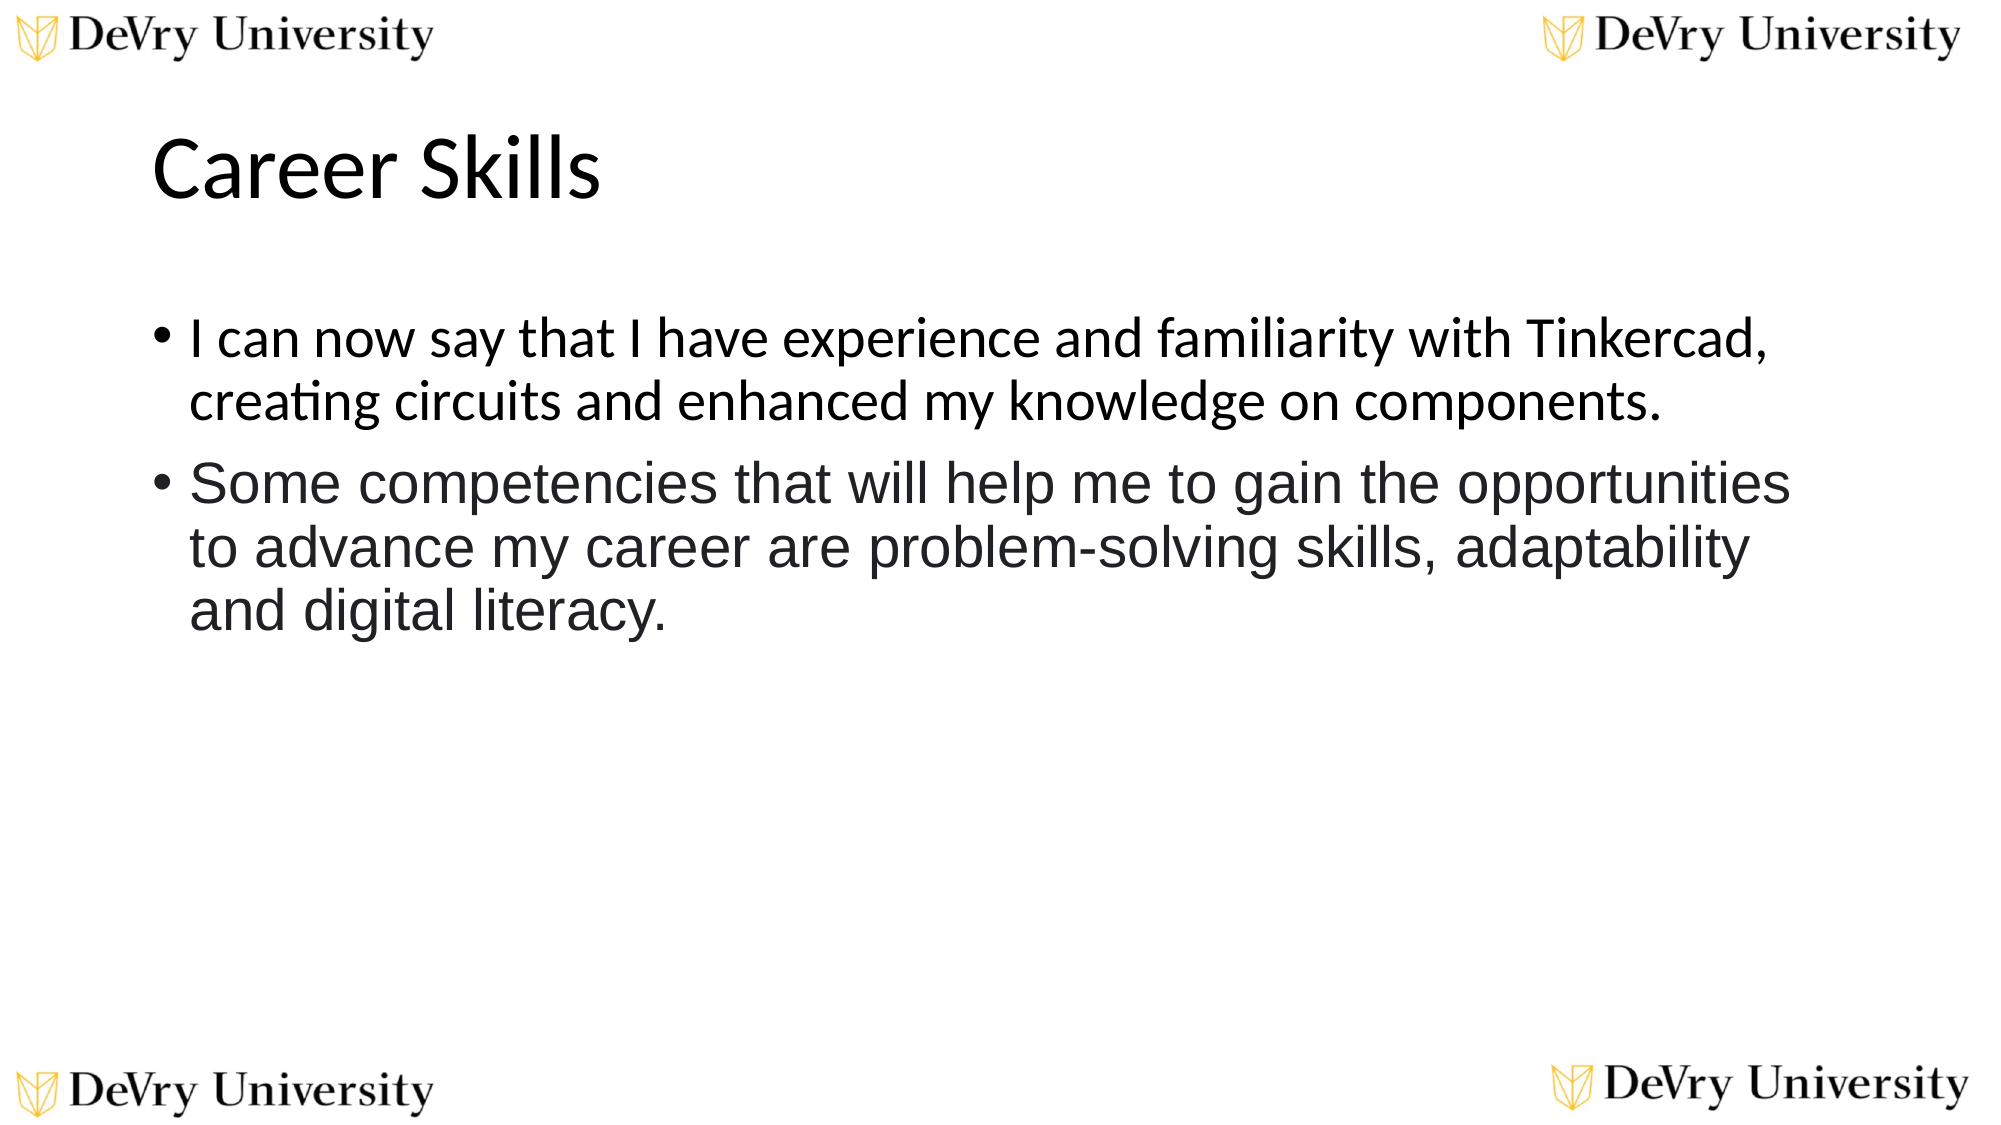

# Career Skills
I can now say that I have experience and familiarity with Tinkercad, creating circuits and enhanced my knowledge on components.
Some competencies that will help me to gain the opportunities to advance my career are problem-solving skills, adaptability and digital literacy.